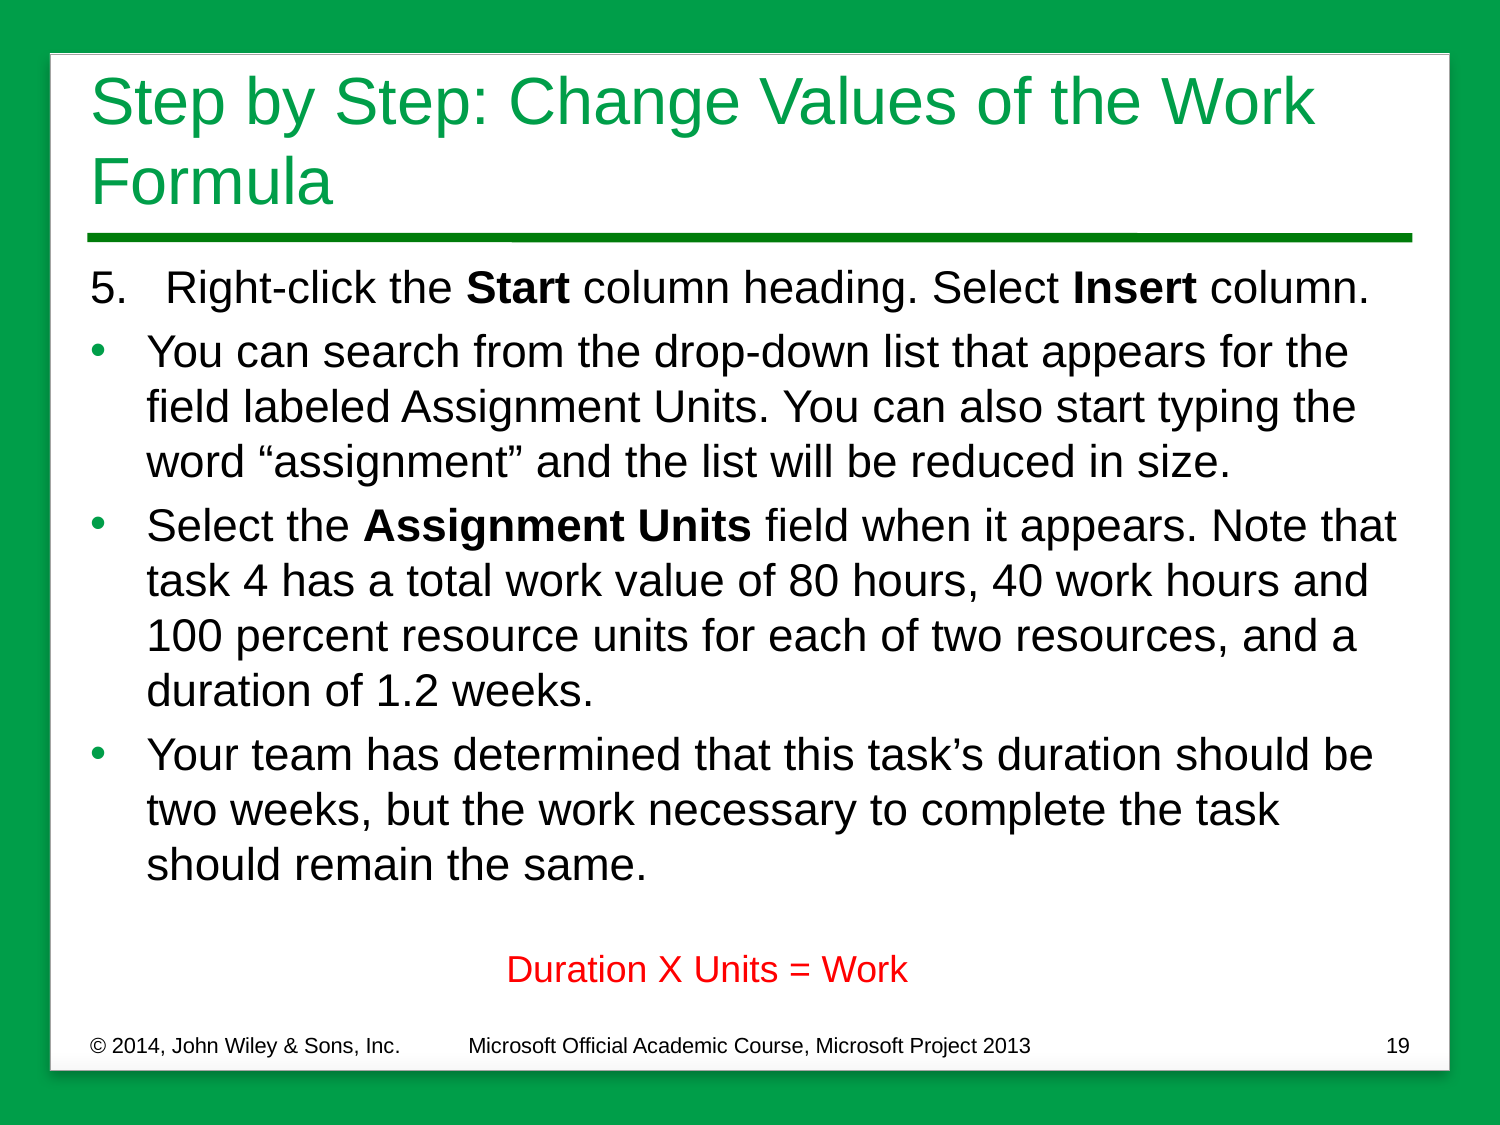

# Step by Step: Change Values of the Work Formula
5.	Right-click the Start column heading. Select Insert column.
You can search from the drop-down list that appears for the field labeled Assignment Units. You can also start typing the word “assignment” and the list will be reduced in size.
Select the Assignment Units field when it appears. Note that task 4 has a total work value of 80 hours, 40 work hours and 100 percent resource units for each of two resources, and a duration of 1.2 weeks.
Your team has determined that this task’s duration should be two weeks, but the work necessary to complete the task should remain the same.
Duration X Units = Work
© 2014, John Wiley & Sons, Inc.
Microsoft Official Academic Course, Microsoft Project 2013
19